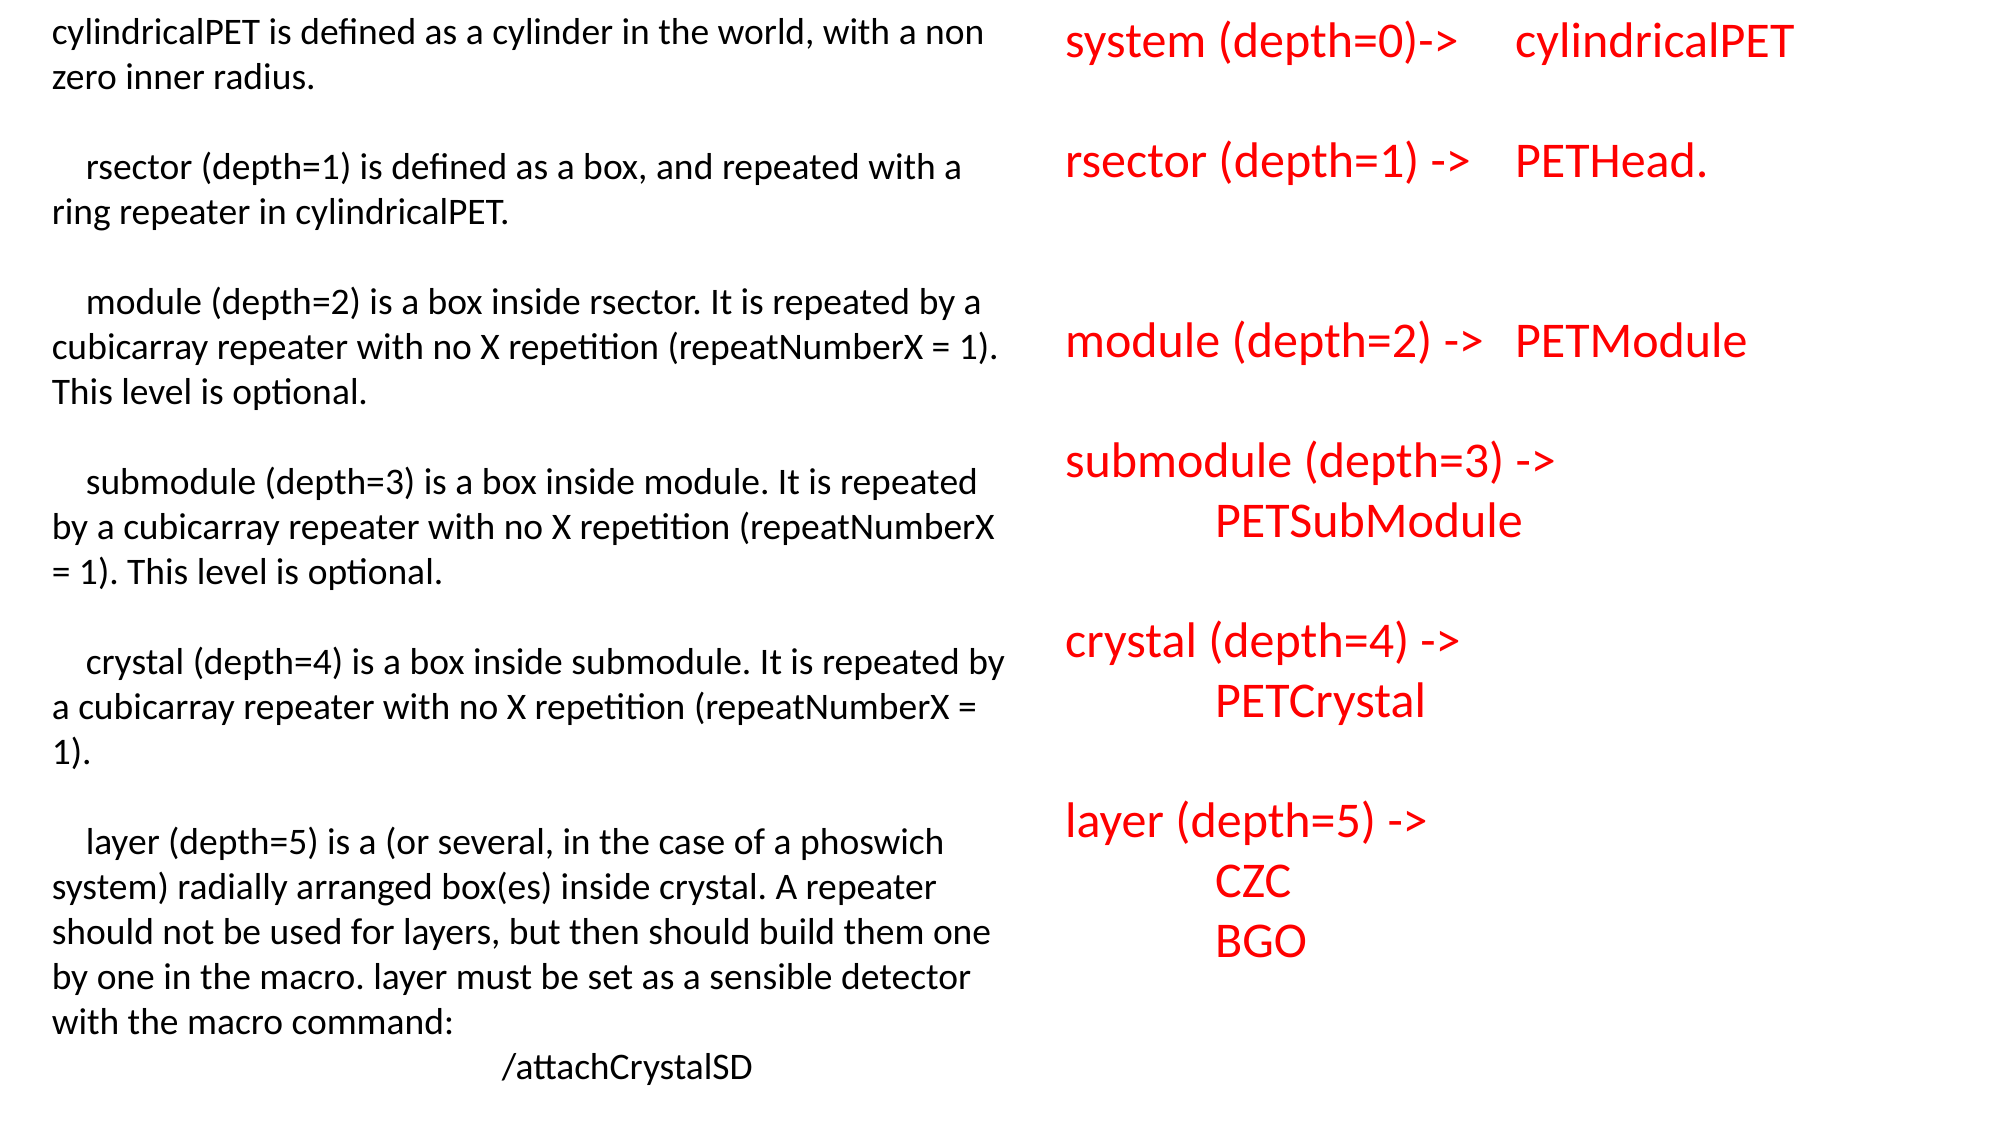

cylindricalPET is defined as a cylinder in the world, with a non zero inner radius.

    rsector (depth=1) is defined as a box, and repeated with a ring repeater in cylindricalPET.

    module (depth=2) is a box inside rsector. It is repeated by a cubicarray repeater with no X repetition (repeatNumberX = 1). This level is optional.

    submodule (depth=3) is a box inside module. It is repeated by a cubicarray repeater with no X repetition (repeatNumberX = 1). This level is optional.

    crystal (depth=4) is a box inside submodule. It is repeated by a cubicarray repeater with no X repetition (repeatNumberX = 1).

    layer (depth=5) is a (or several, in the case of a phoswich system) radially arranged box(es) inside crystal. A repeater should not be used for layers, but then should build them one by one in the macro. layer must be set as a sensible detector with the macro command:
			/attachCrystalSD
system (depth=0)-> 	cylindricalPET

rsector (depth=1) -> 	PETHead.

module (depth=2) -> 	PETModule

submodule (depth=3) ->
	PETSubModule

crystal (depth=4) ->
	PETCrystal

layer (depth=5) ->
	CZC
	BGO